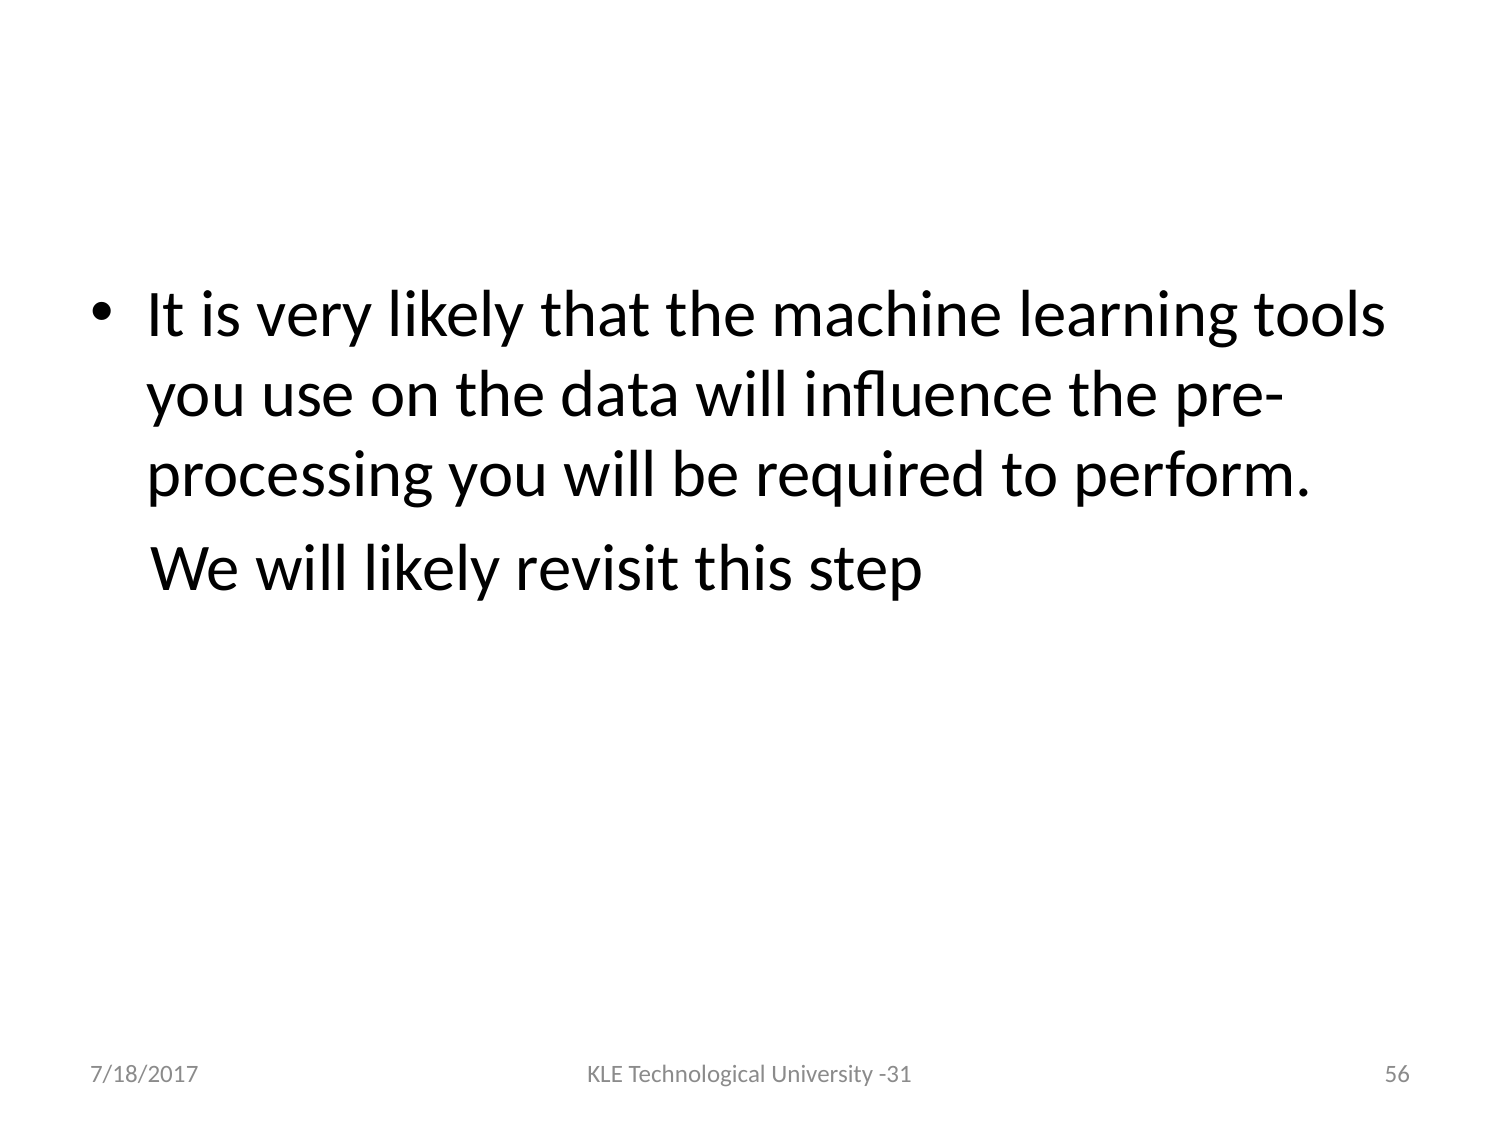

#
It is very likely that the machine learning tools you use on the data will influence the pre-processing you will be required to perform.
    We will likely revisit this step
7/18/2017
KLE Technological University -31
56